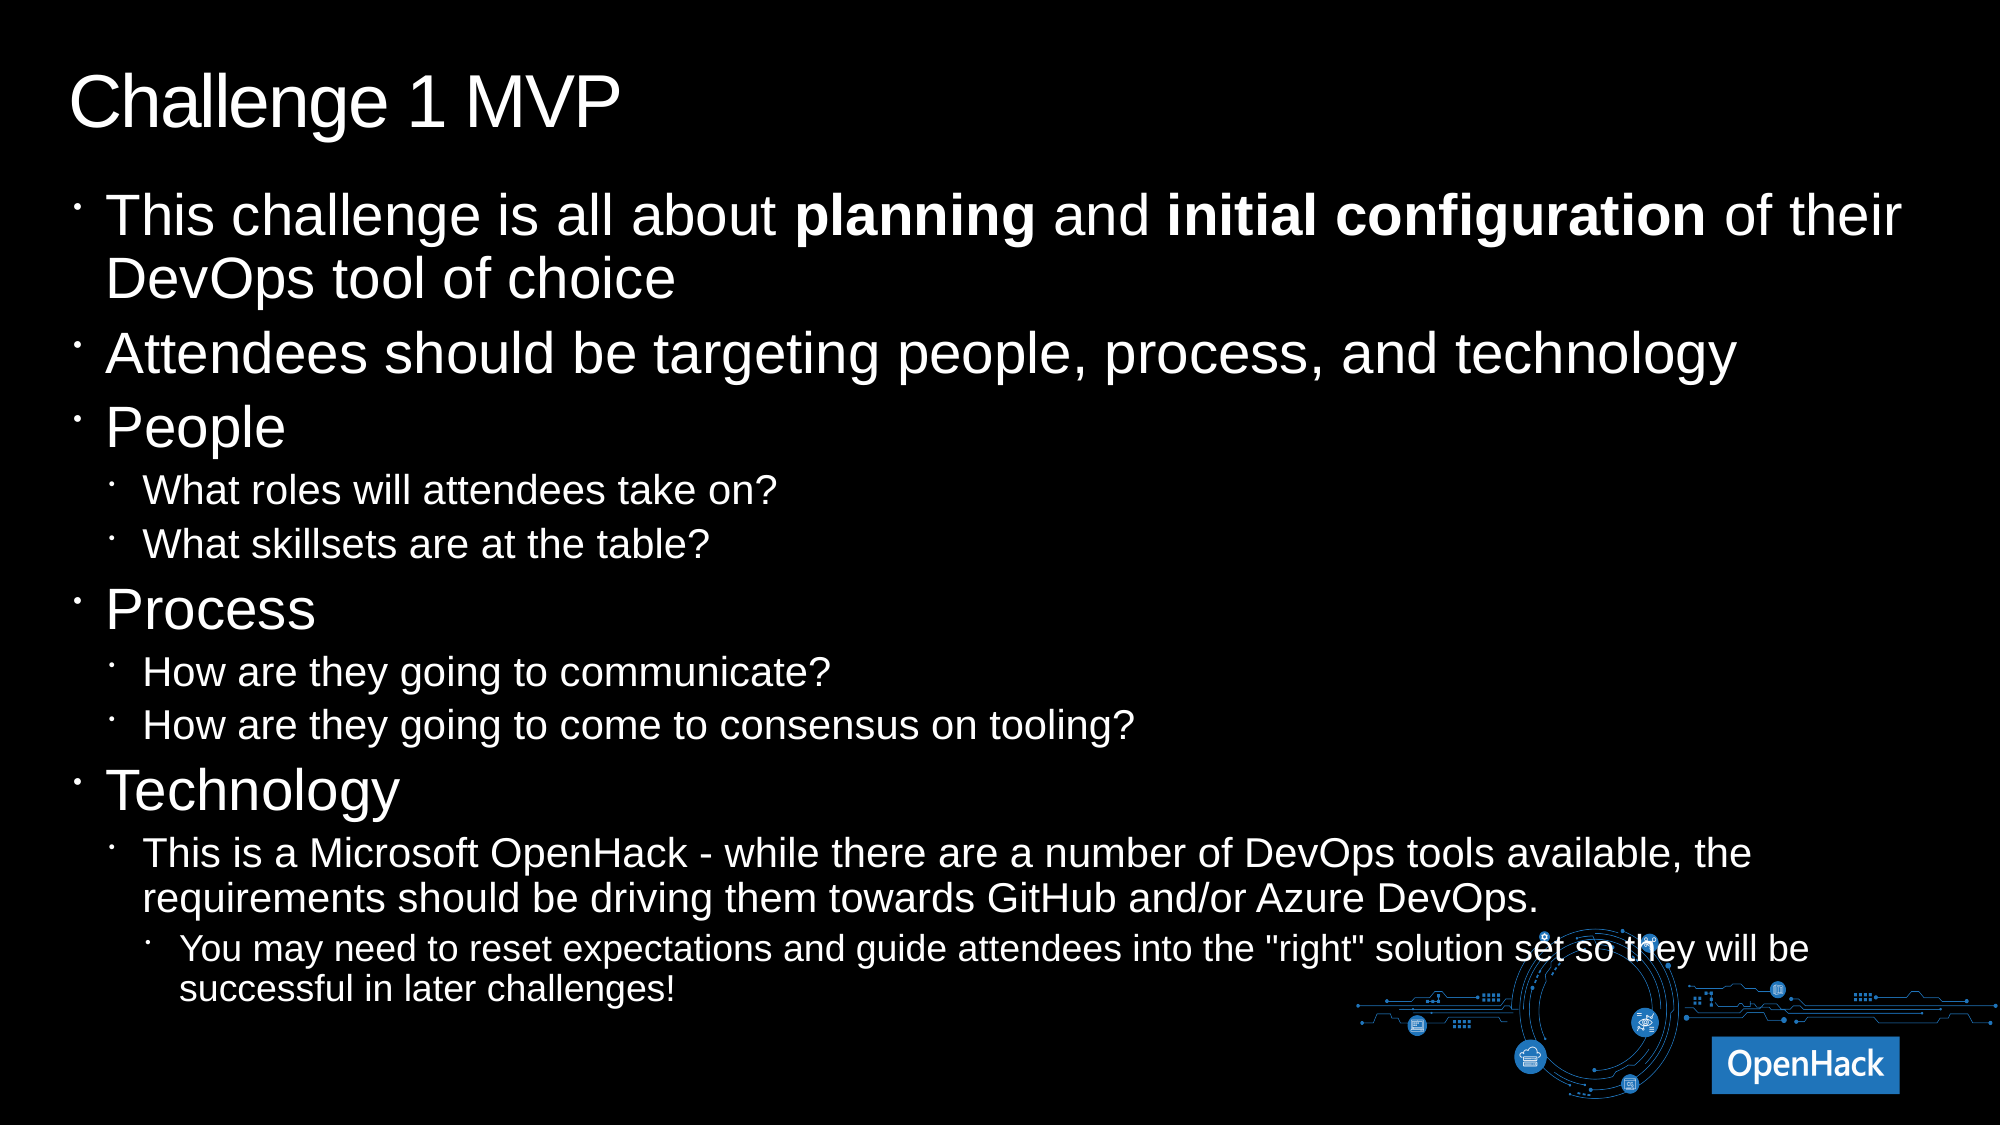

# Challenge 1 MVP
This challenge is all about planning and initial configuration of their DevOps tool of choice
Attendees should be targeting people, process, and technology
People
What roles will attendees take on?
What skillsets are at the table?
Process
How are they going to communicate?
How are they going to come to consensus on tooling?
Technology
This is a Microsoft OpenHack - while there are a number of DevOps tools available, the requirements should be driving them towards GitHub and/or Azure DevOps.
You may need to reset expectations and guide attendees into the "right" solution set so they will be successful in later challenges!